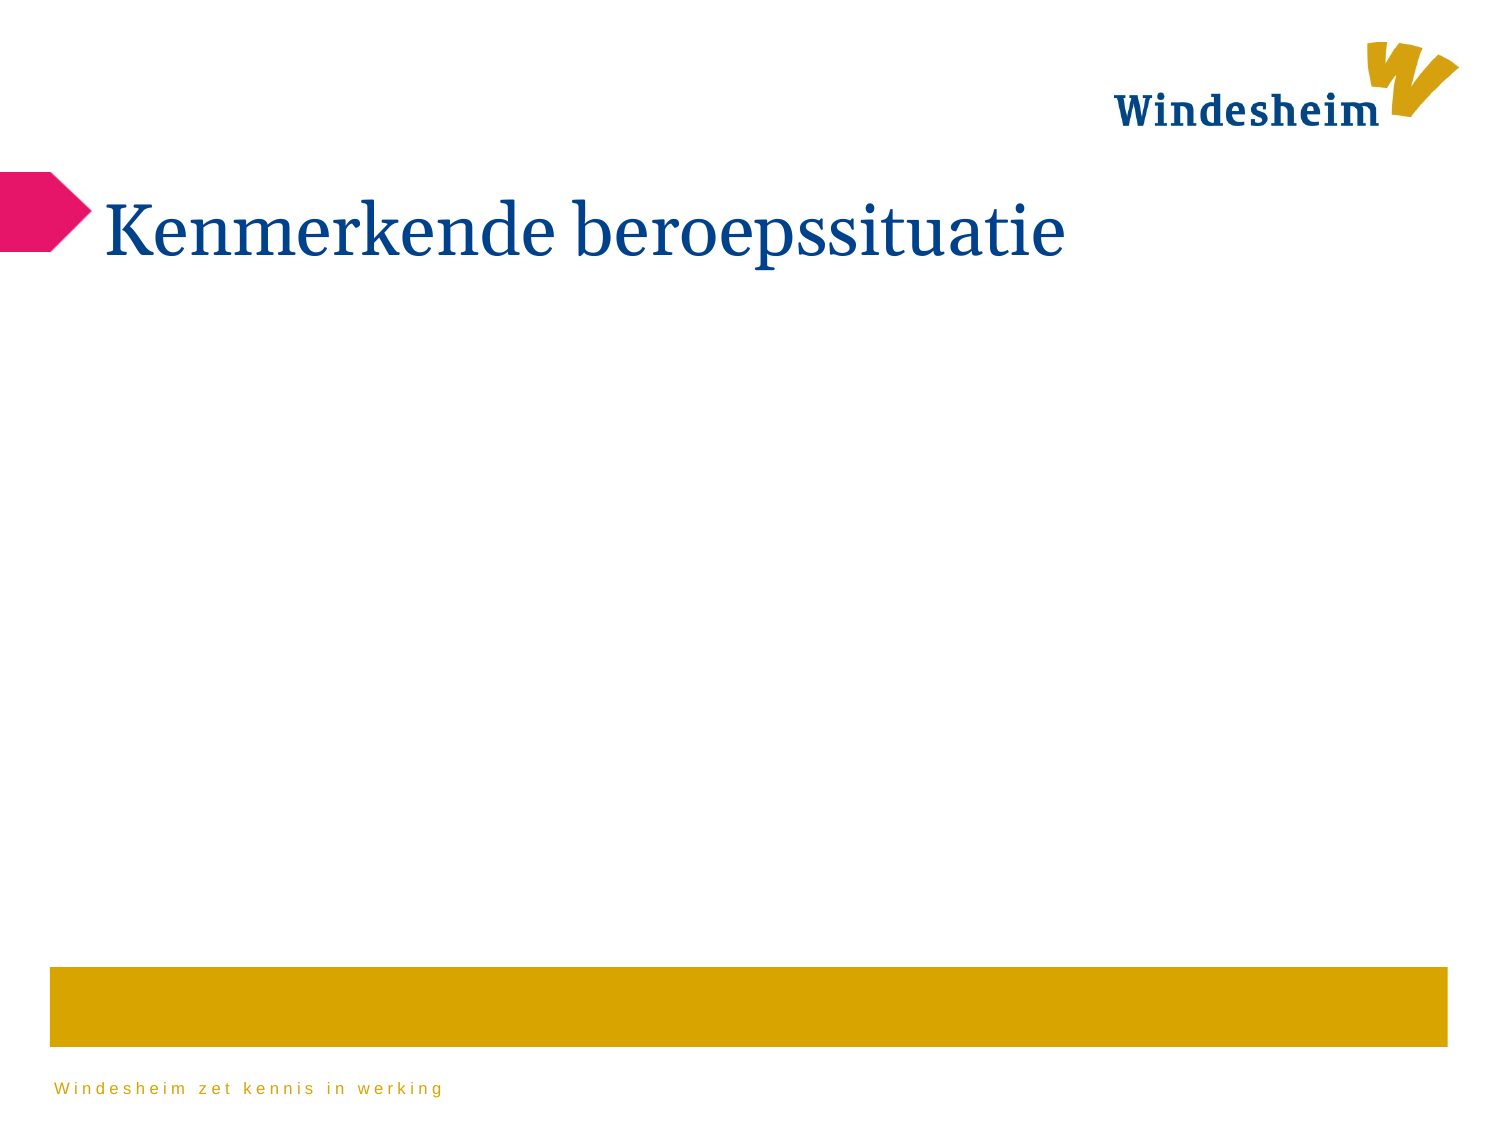

# Kenmerkende beroepssituatie
In dit project werk je aan de competenties die je nodig hebt in een echte beroepssituatie:
Ontwerpen
Realiseren
Beheren
Adviseren
Analyseren

Ook werk je aan de leerlijn Professionele Vaardigheden.